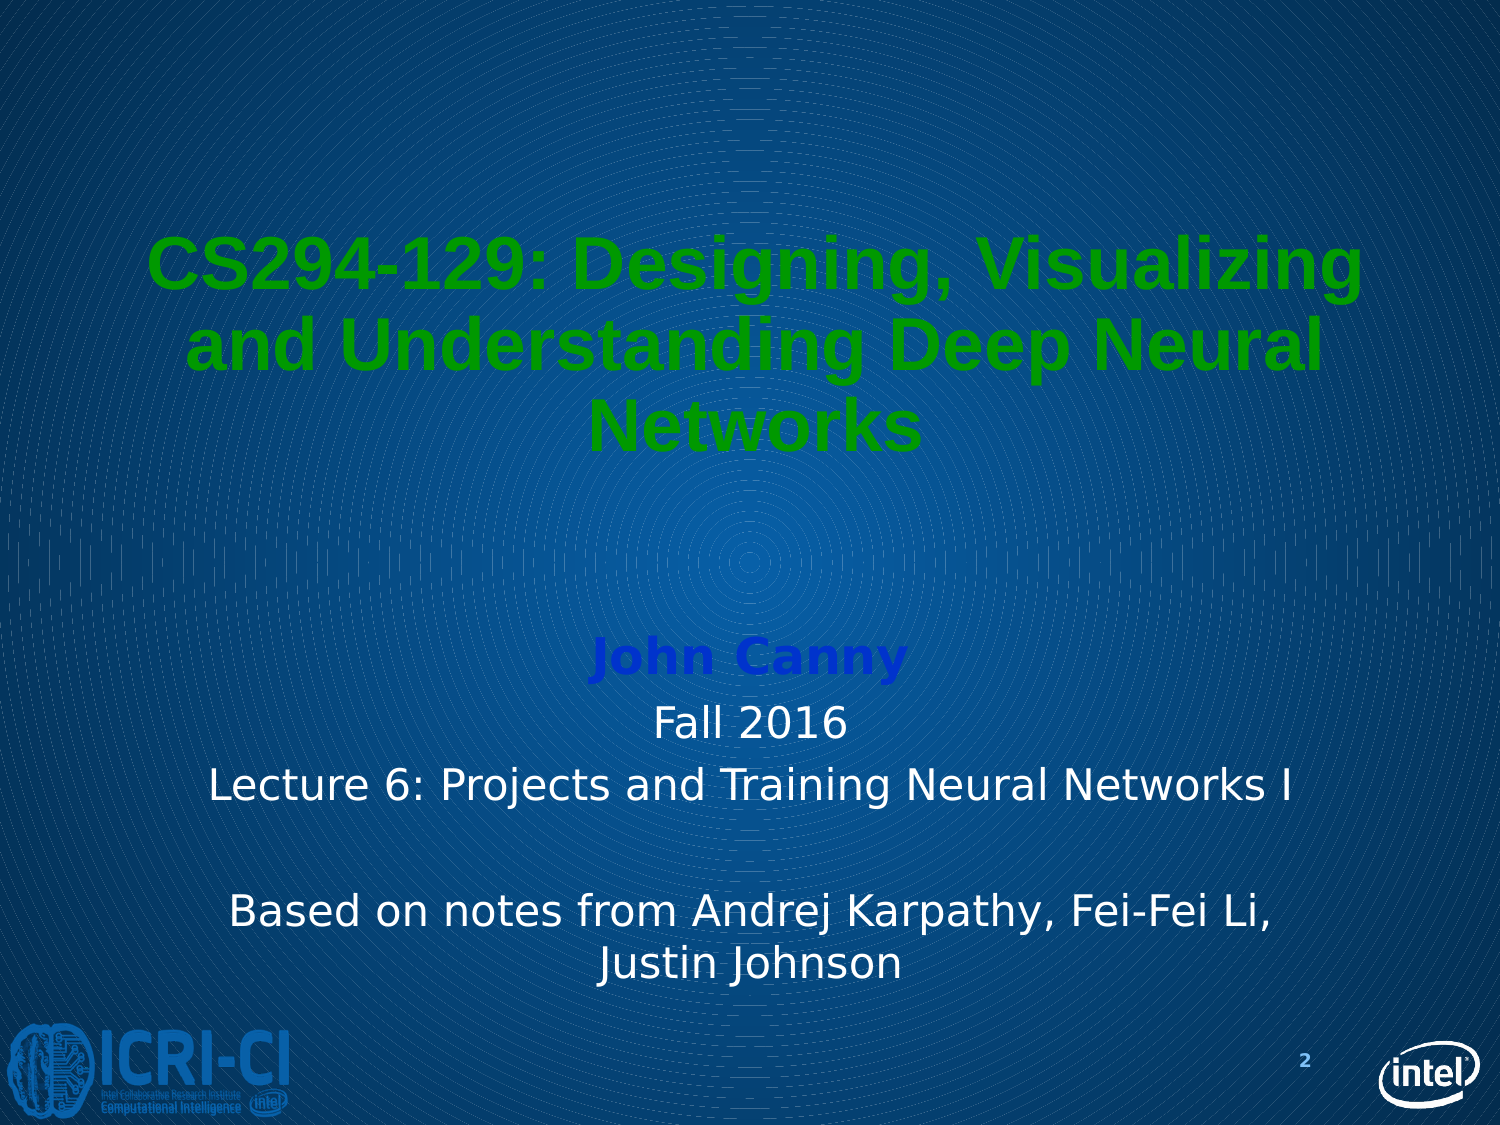

# CS294-129: Designing, Visualizing and Understanding Deep Neural Networks
John Canny
Fall 2016
Lecture 6: Projects and Training Neural Networks I

Based on notes from Andrej Karpathy, Fei-Fei Li, Justin Johnson